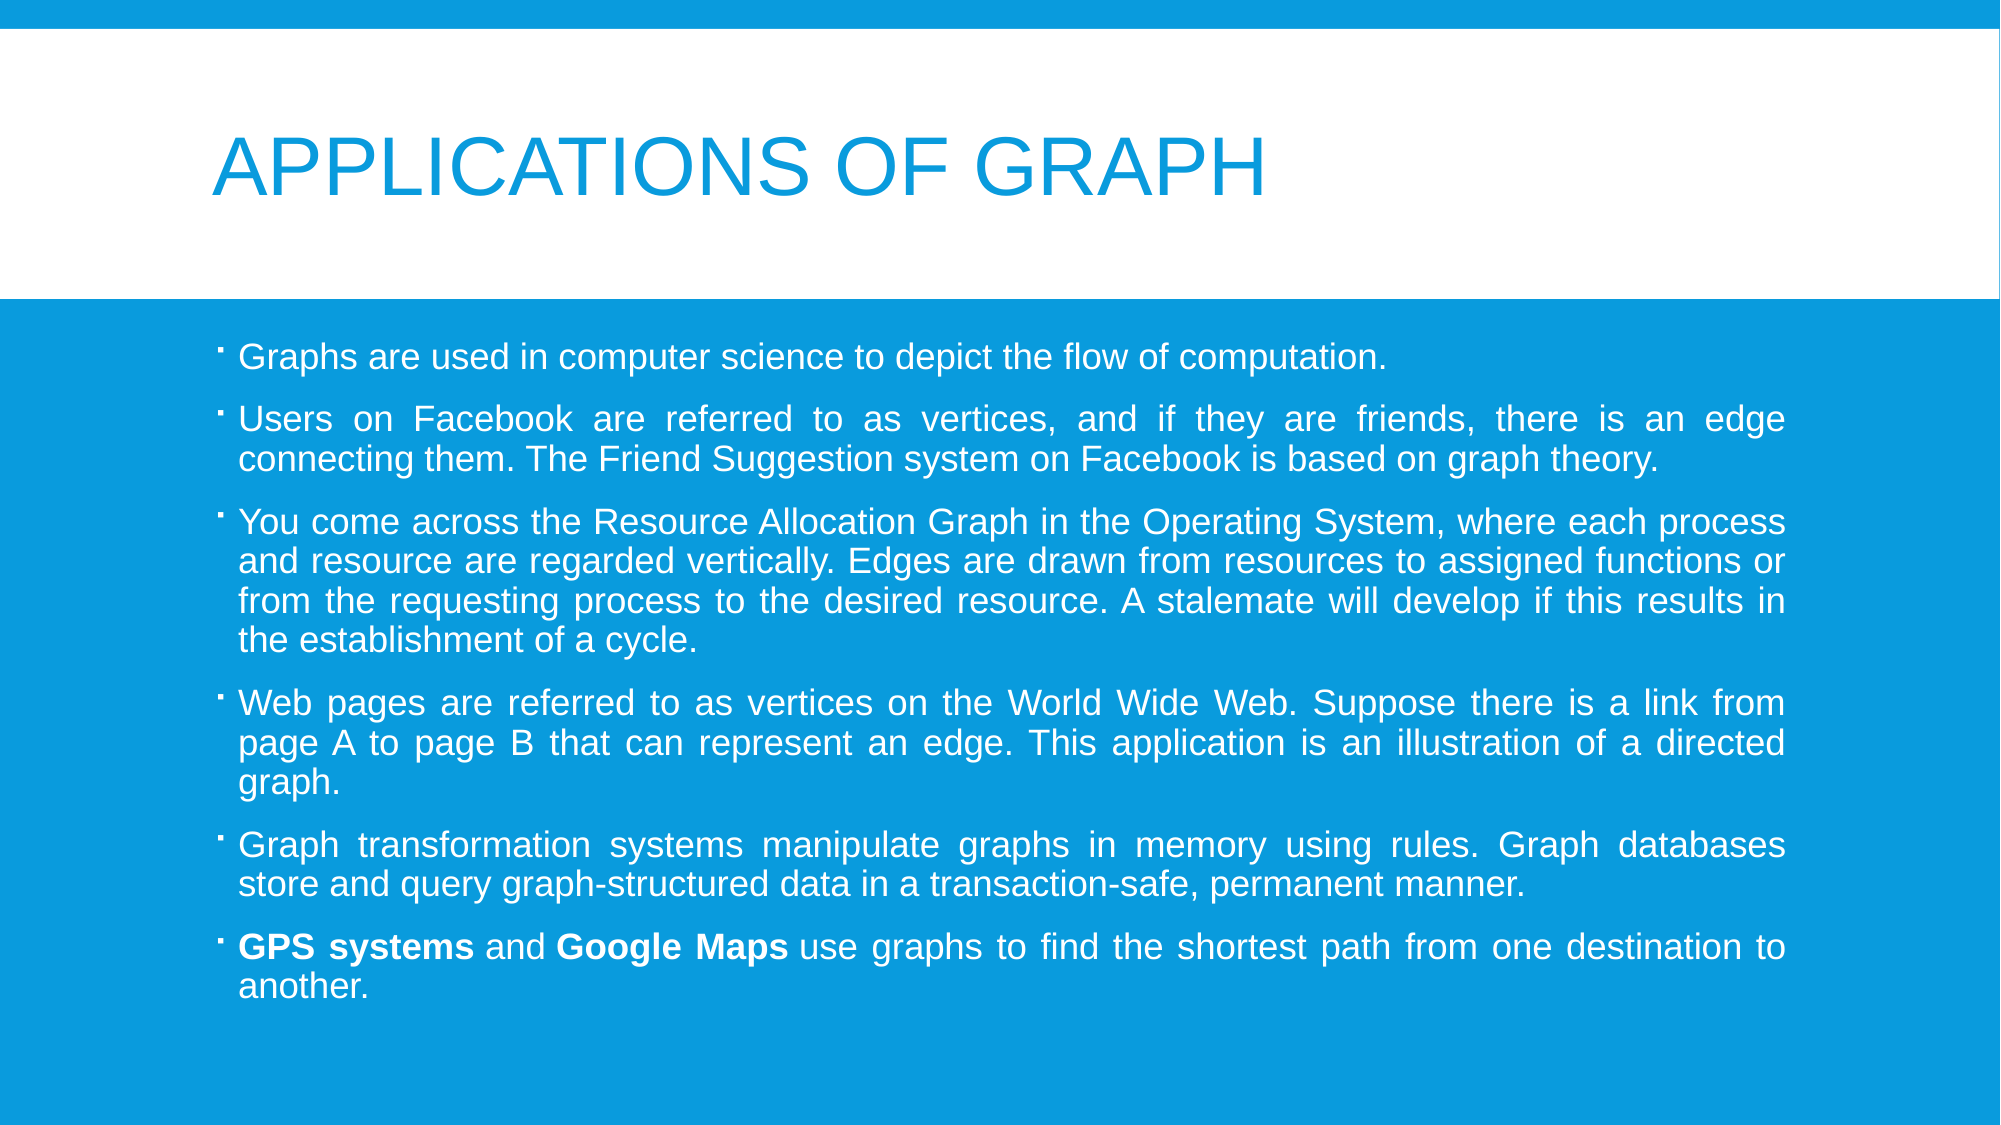

# Applications of Graph
Graphs are used in computer science to depict the flow of computation.
Users on Facebook are referred to as vertices, and if they are friends, there is an edge connecting them. The Friend Suggestion system on Facebook is based on graph theory.
You come across the Resource Allocation Graph in the Operating System, where each process and resource are regarded vertically. Edges are drawn from resources to assigned functions or from the requesting process to the desired resource. A stalemate will develop if this results in the establishment of a cycle.
Web pages are referred to as vertices on the World Wide Web. Suppose there is a link from page A to page B that can represent an edge. This application is an illustration of a directed graph.
Graph transformation systems manipulate graphs in memory using rules. Graph databases store and query graph-structured data in a transaction-safe, permanent manner.
GPS systems and Google Maps use graphs to find the shortest path from one destination to another.